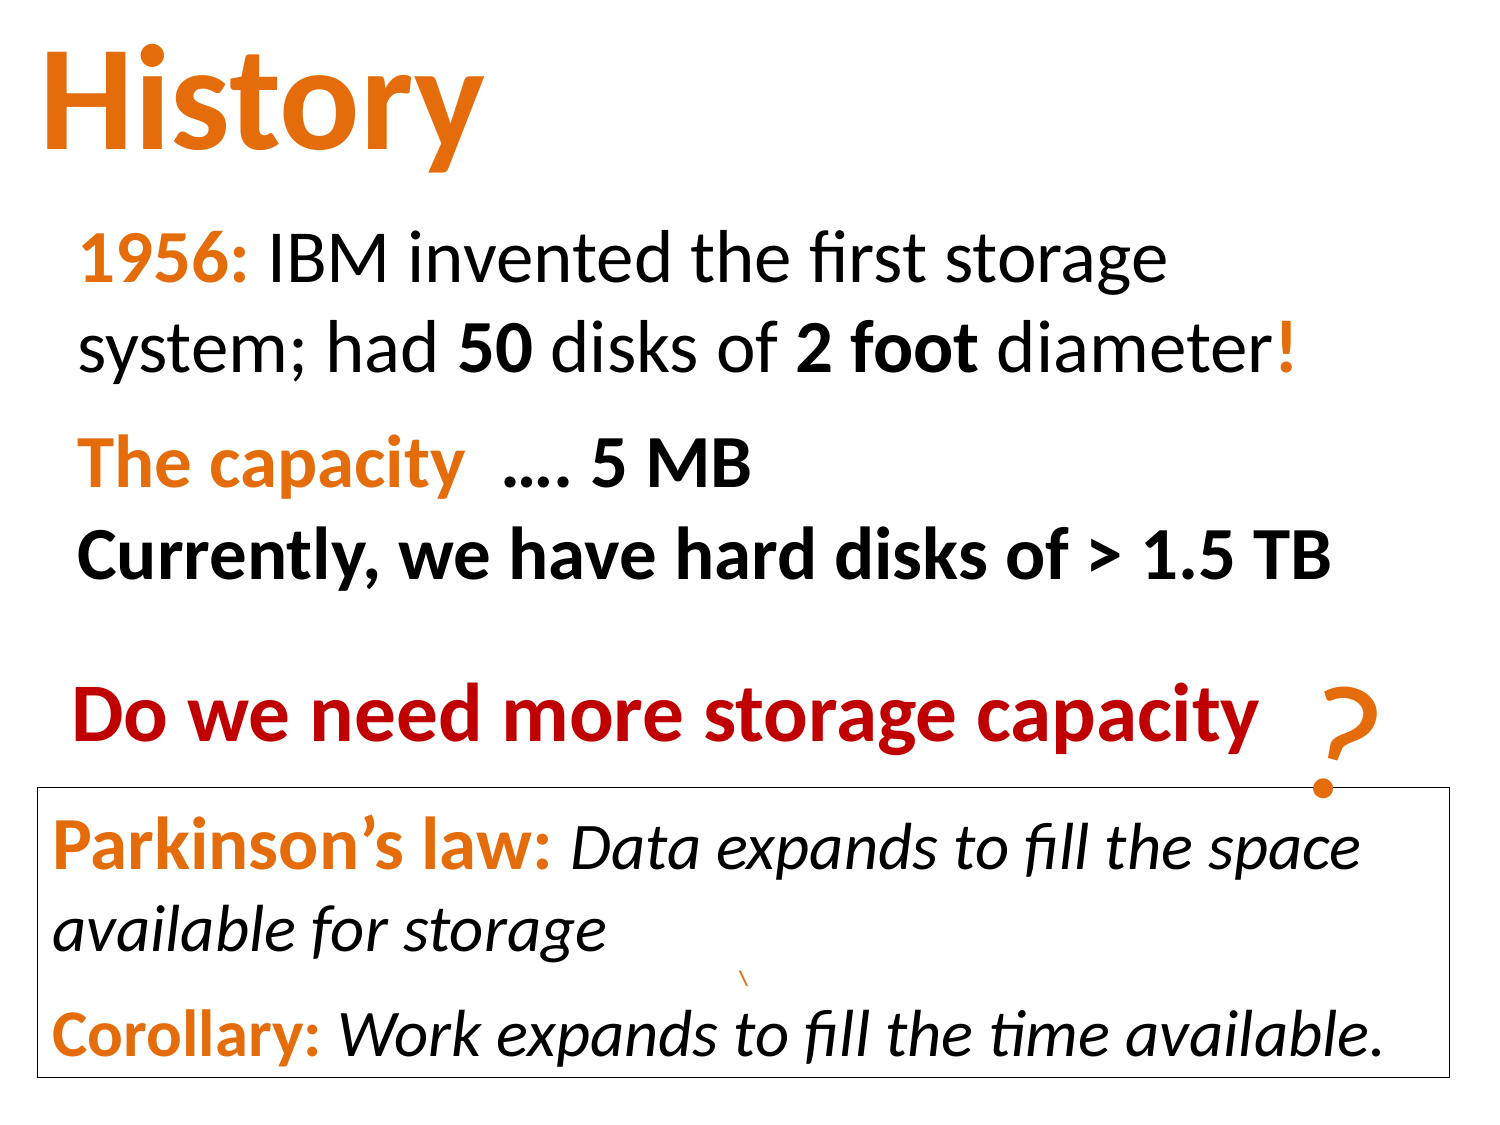

# History
1956: IBM invented the first storage system; had 50 disks of 2 foot diameter!

The capacity  …. 5 MB
Currently, we have hard disks of > 1.5 TB
?

Do we need more storage capacity
Parkinson’s law: Data expands to fill the space available for storage
\
Corollary: Work expands to fill the time available.